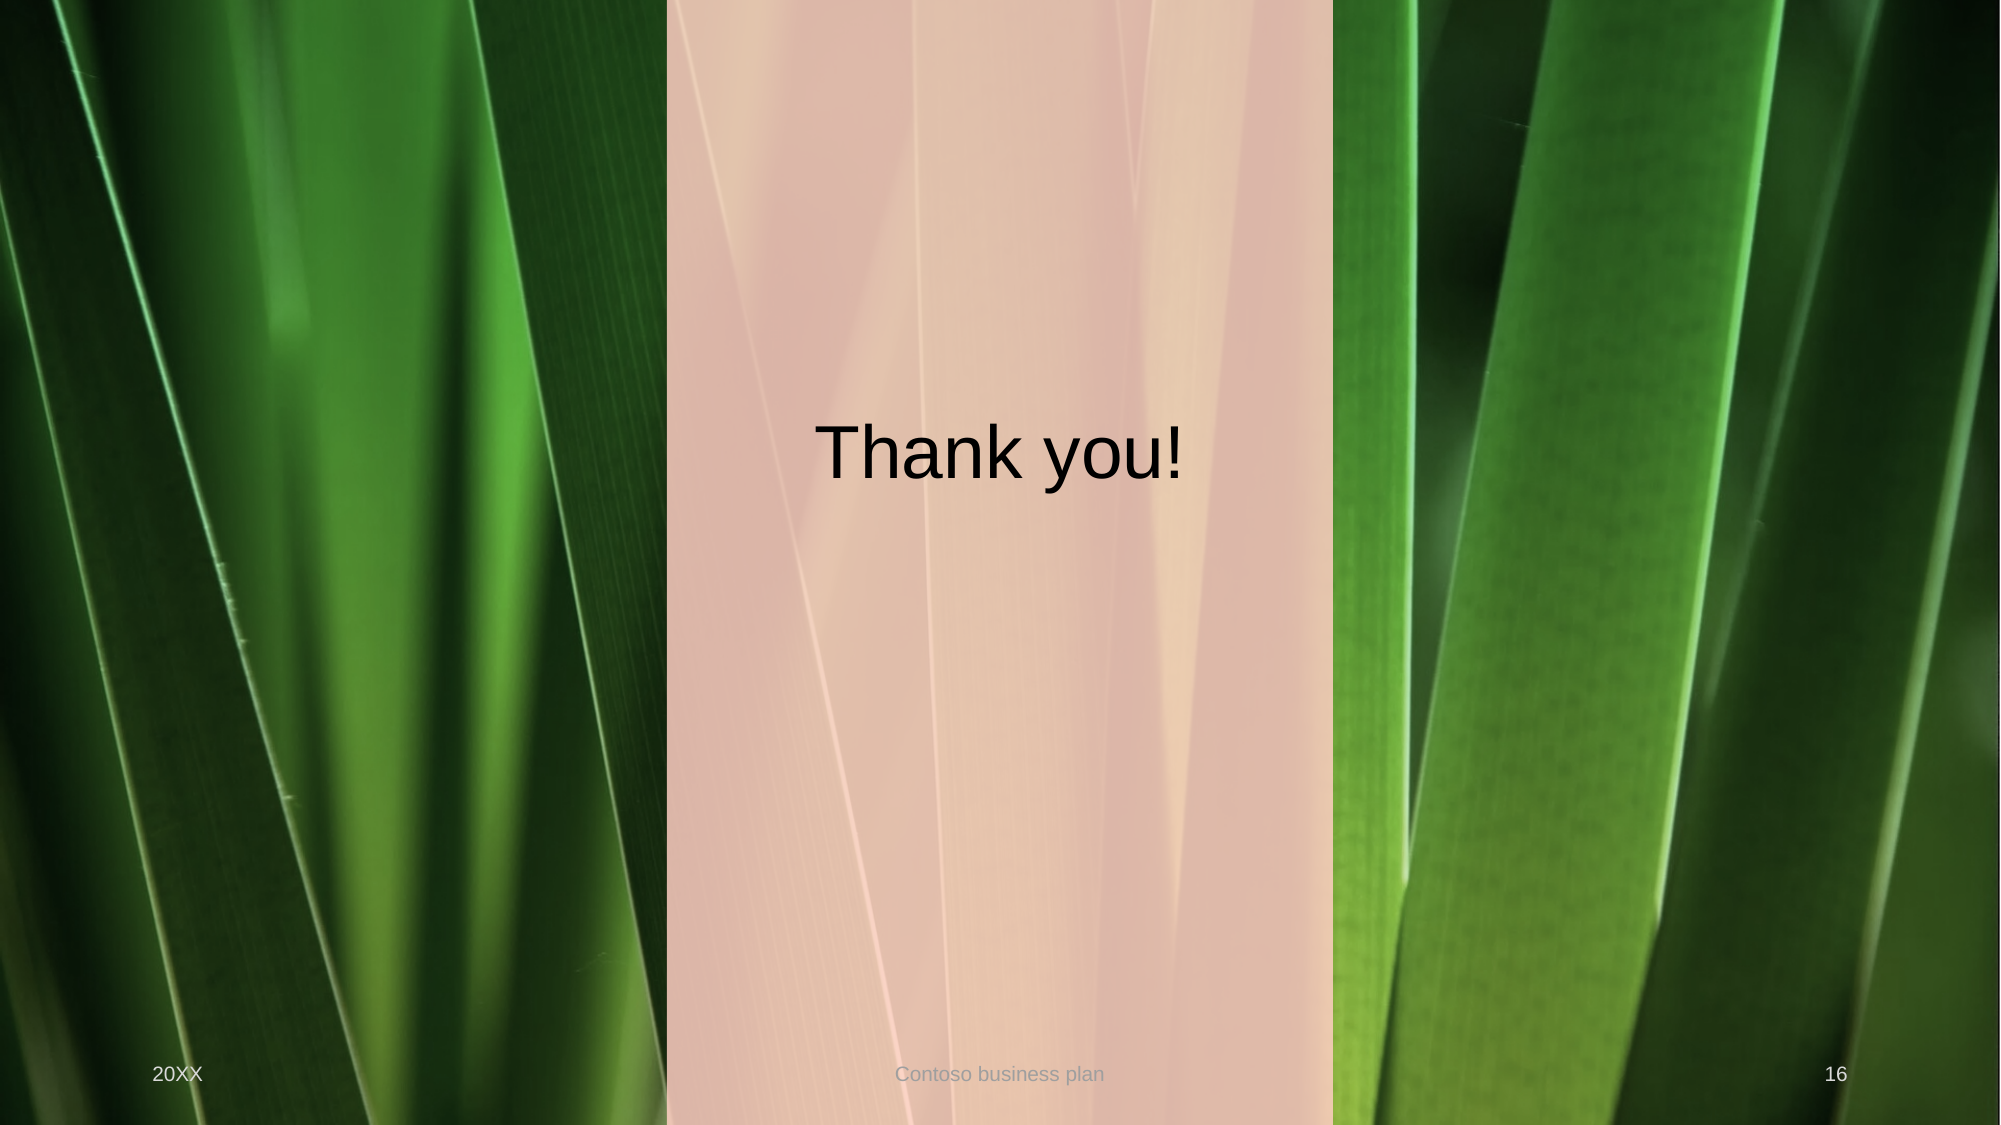

# Thank you!

20XX
Contoso business plan
16